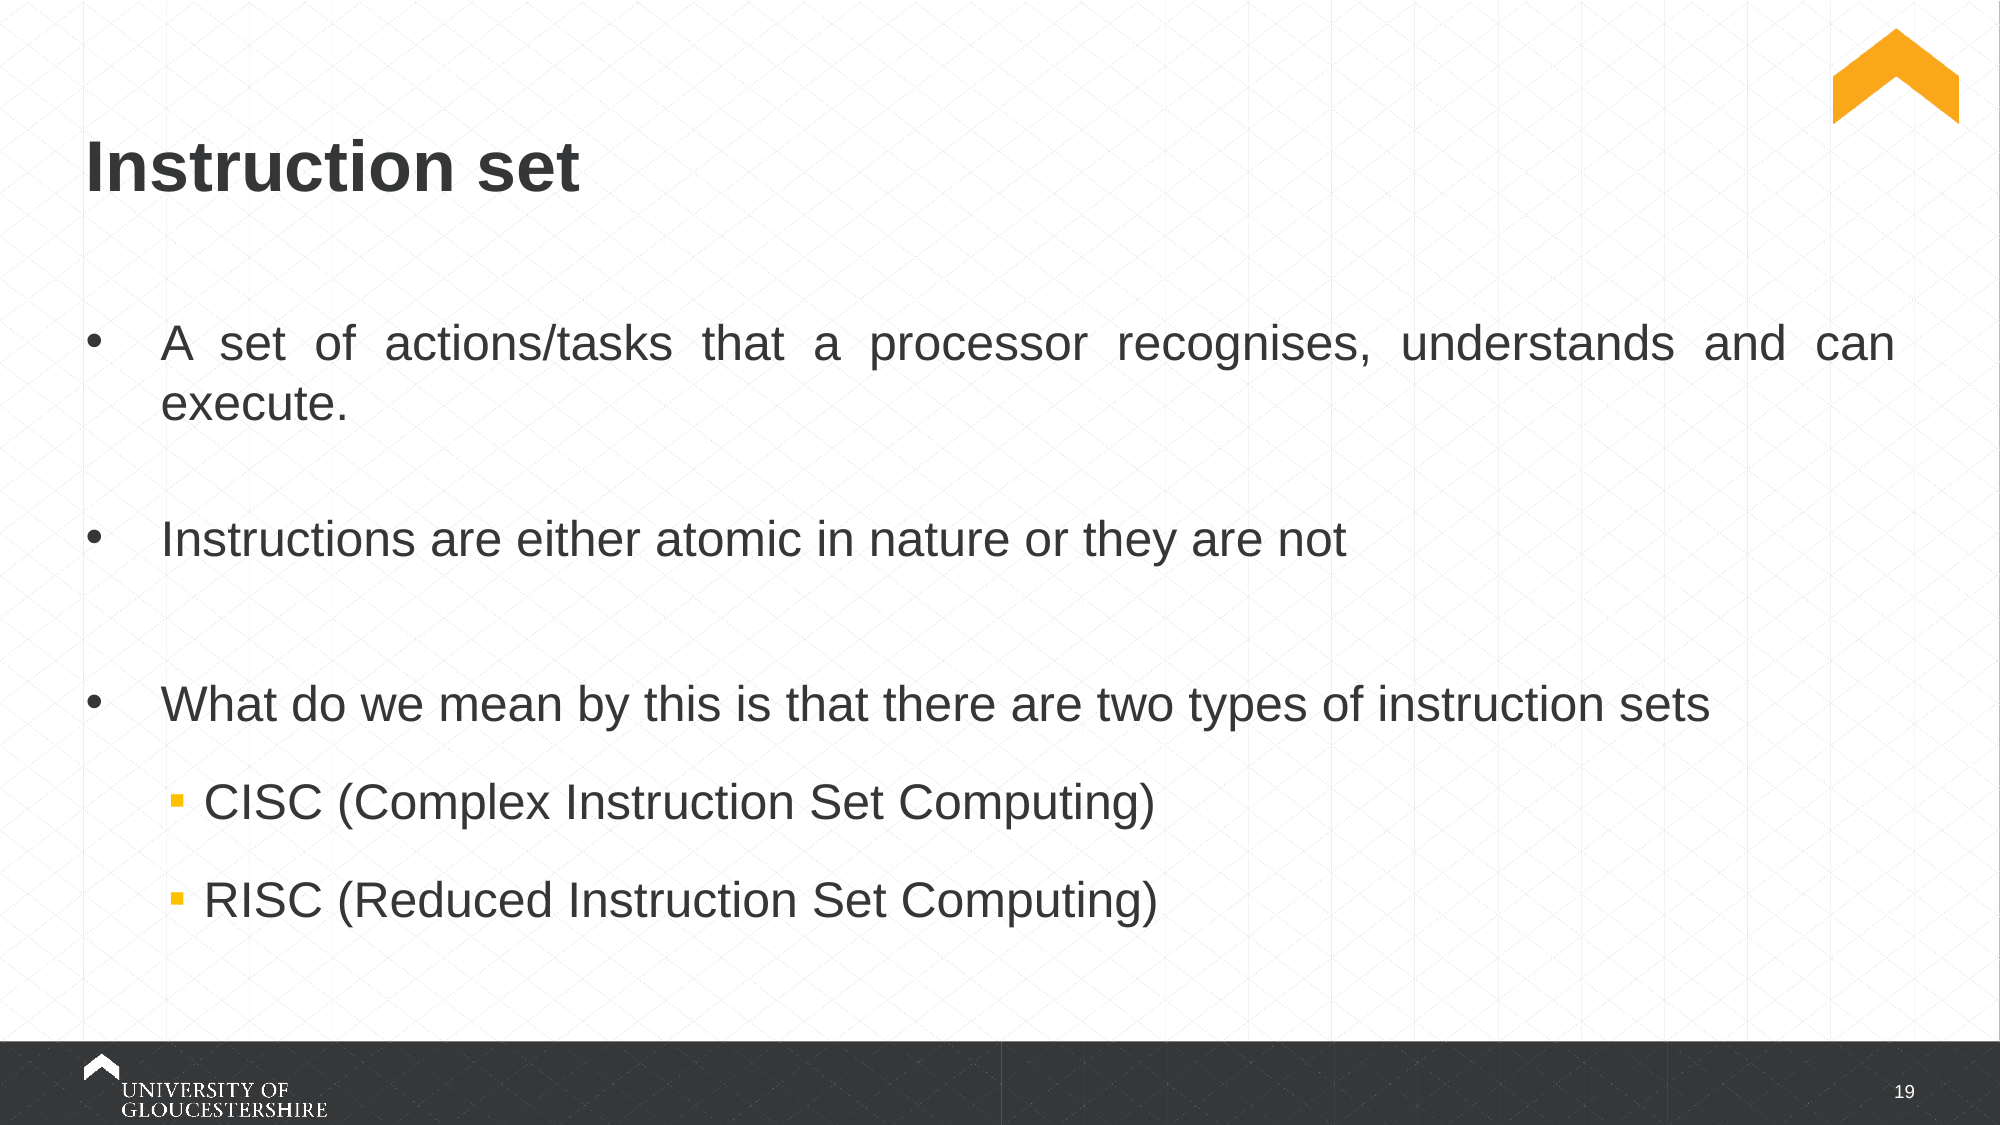

# Instruction set
A set of actions/tasks that a processor recognises, understands and can execute.

Instructions are either atomic in nature or they are not

What do we mean by this is that there are two types of instruction sets
CISC (Complex Instruction Set Computing)
RISC (Reduced Instruction Set Computing)